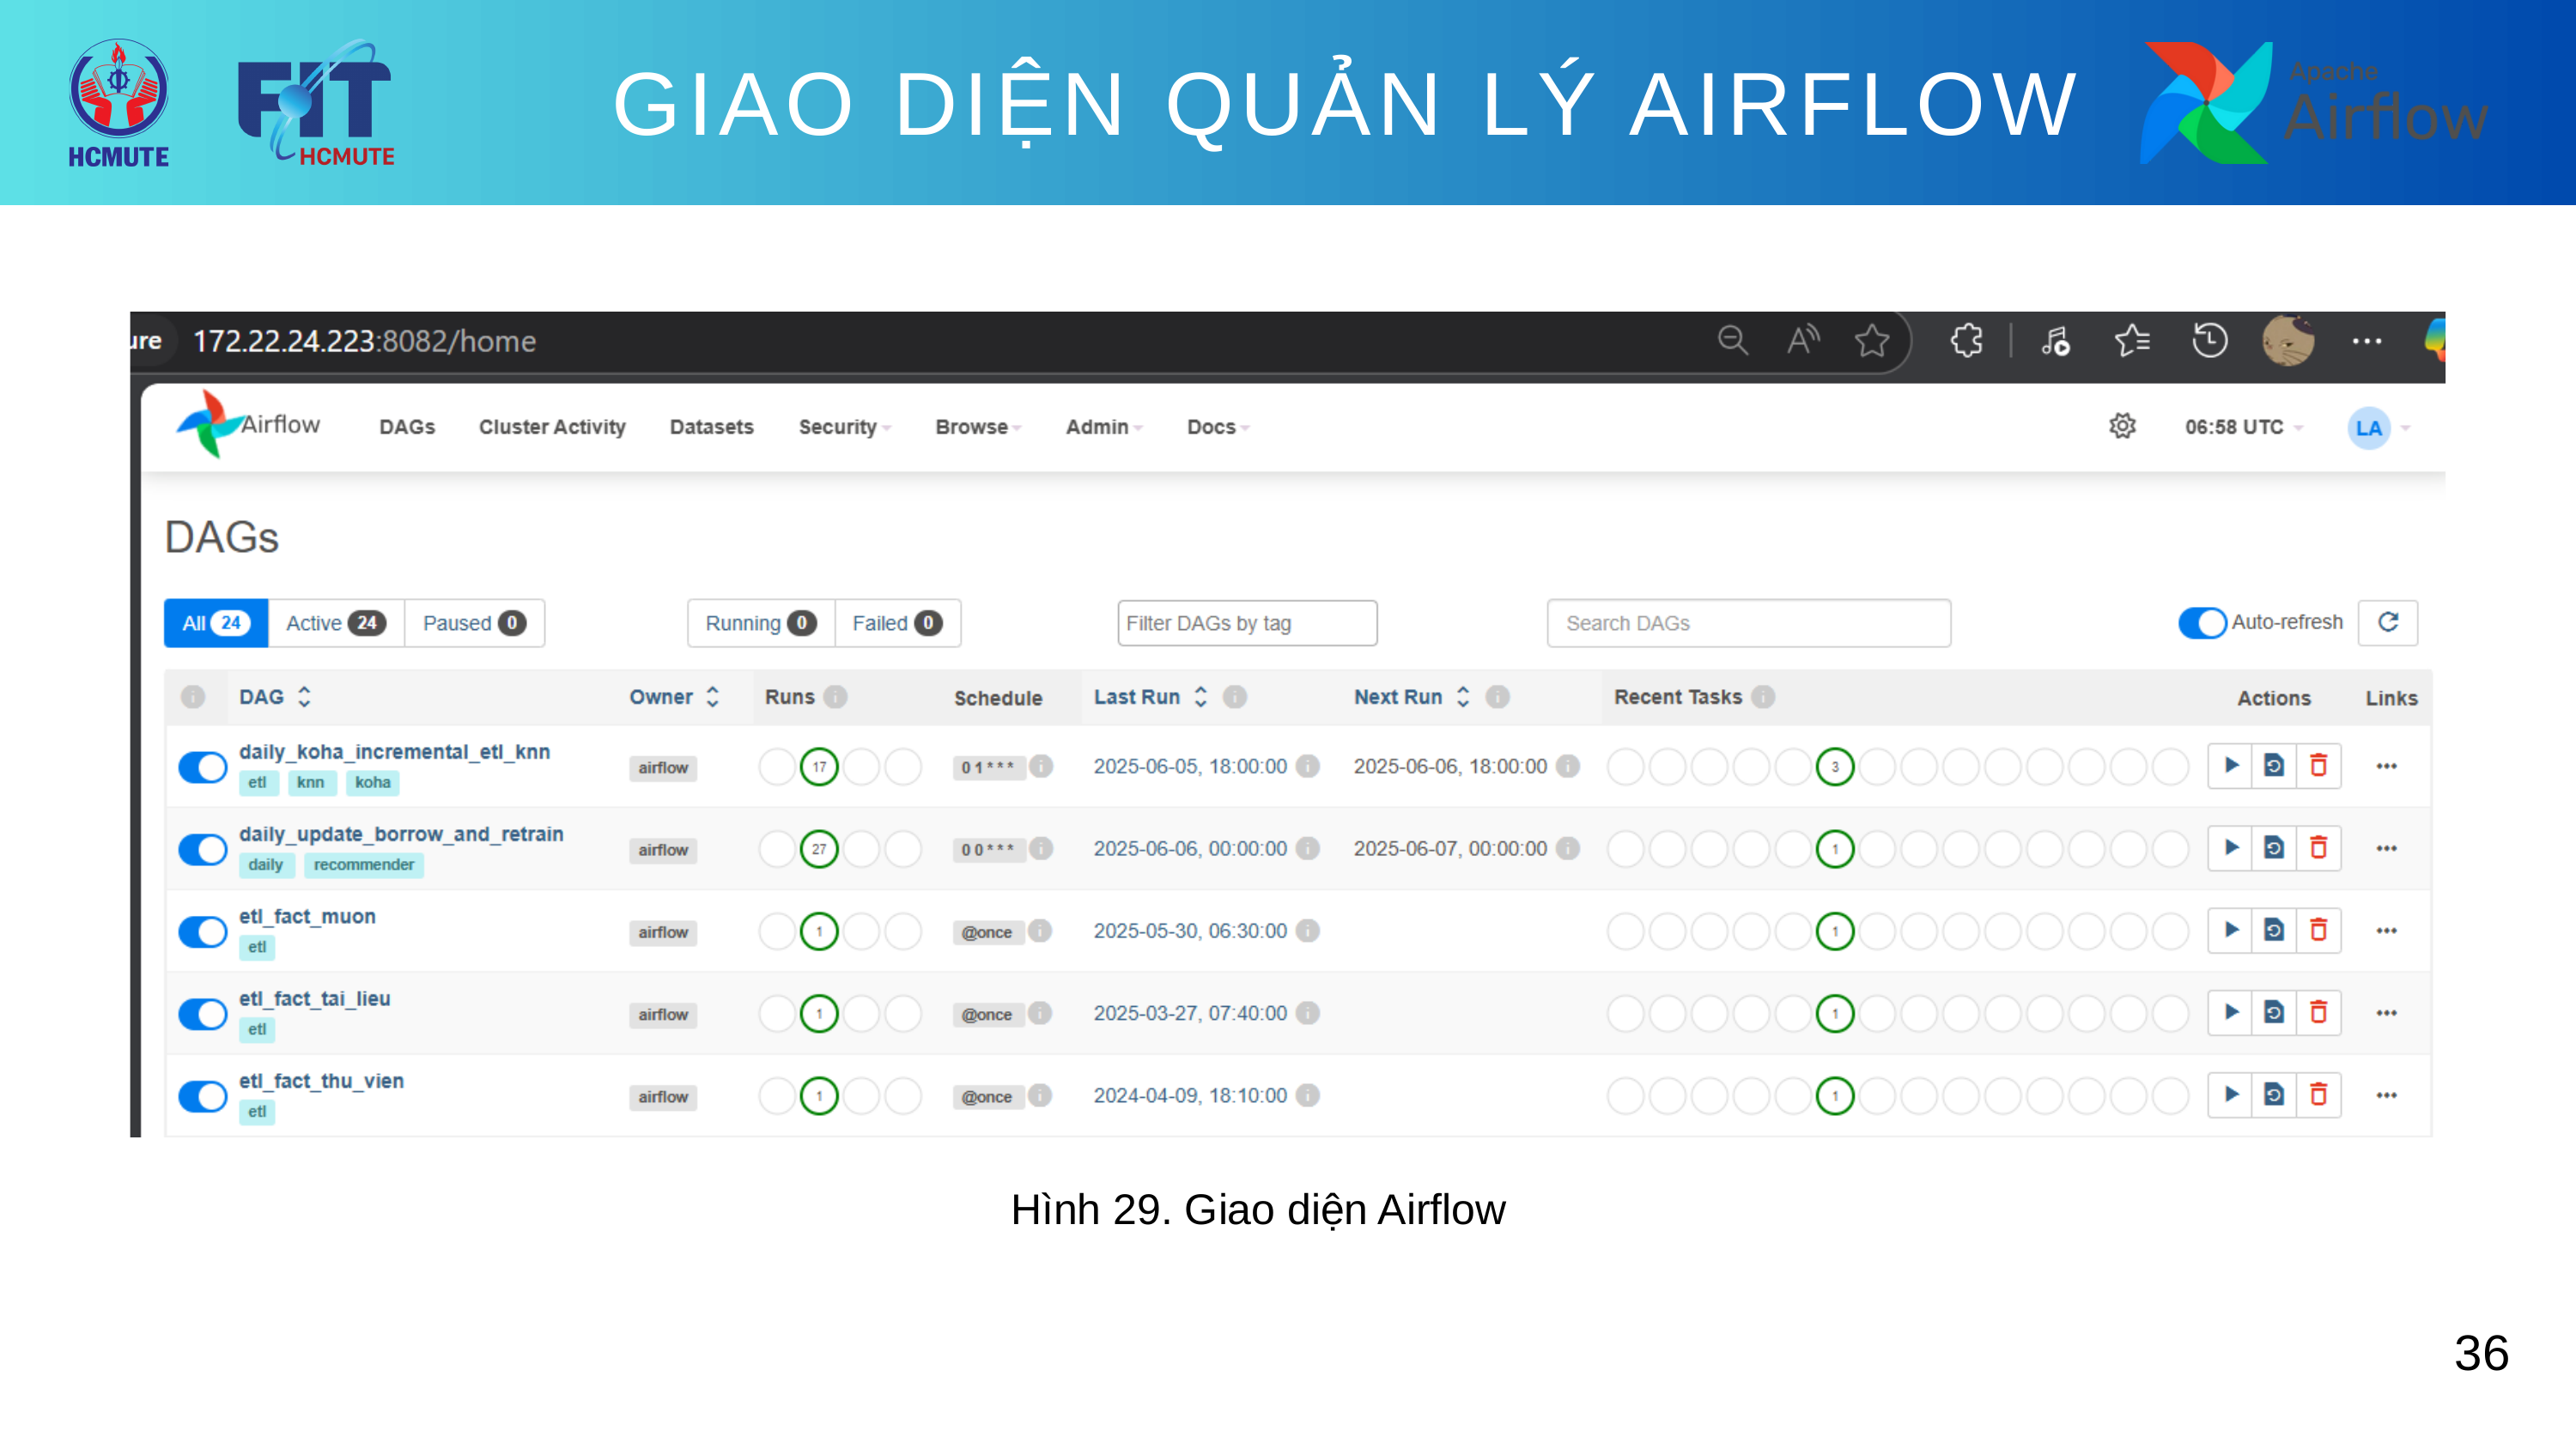

GIAO DIỆN QUẢN LÝ AIRFLOW

Hình 29. Giao diện Airflow
36